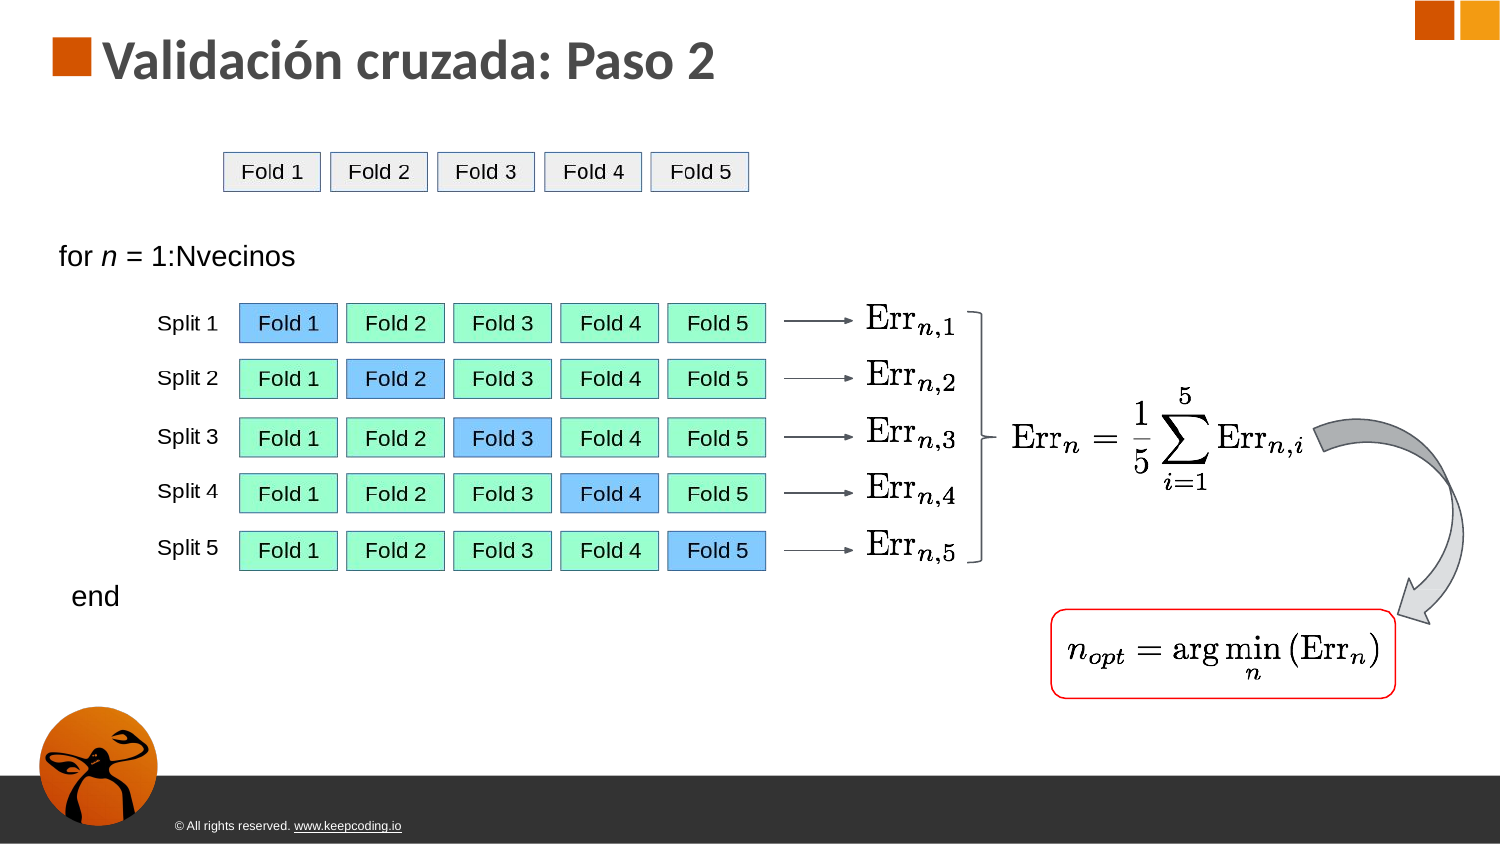

# Validación cruzada: Paso 2

for n = 1:Nvecinos

end

© All rights reserved. www.keepcoding.io